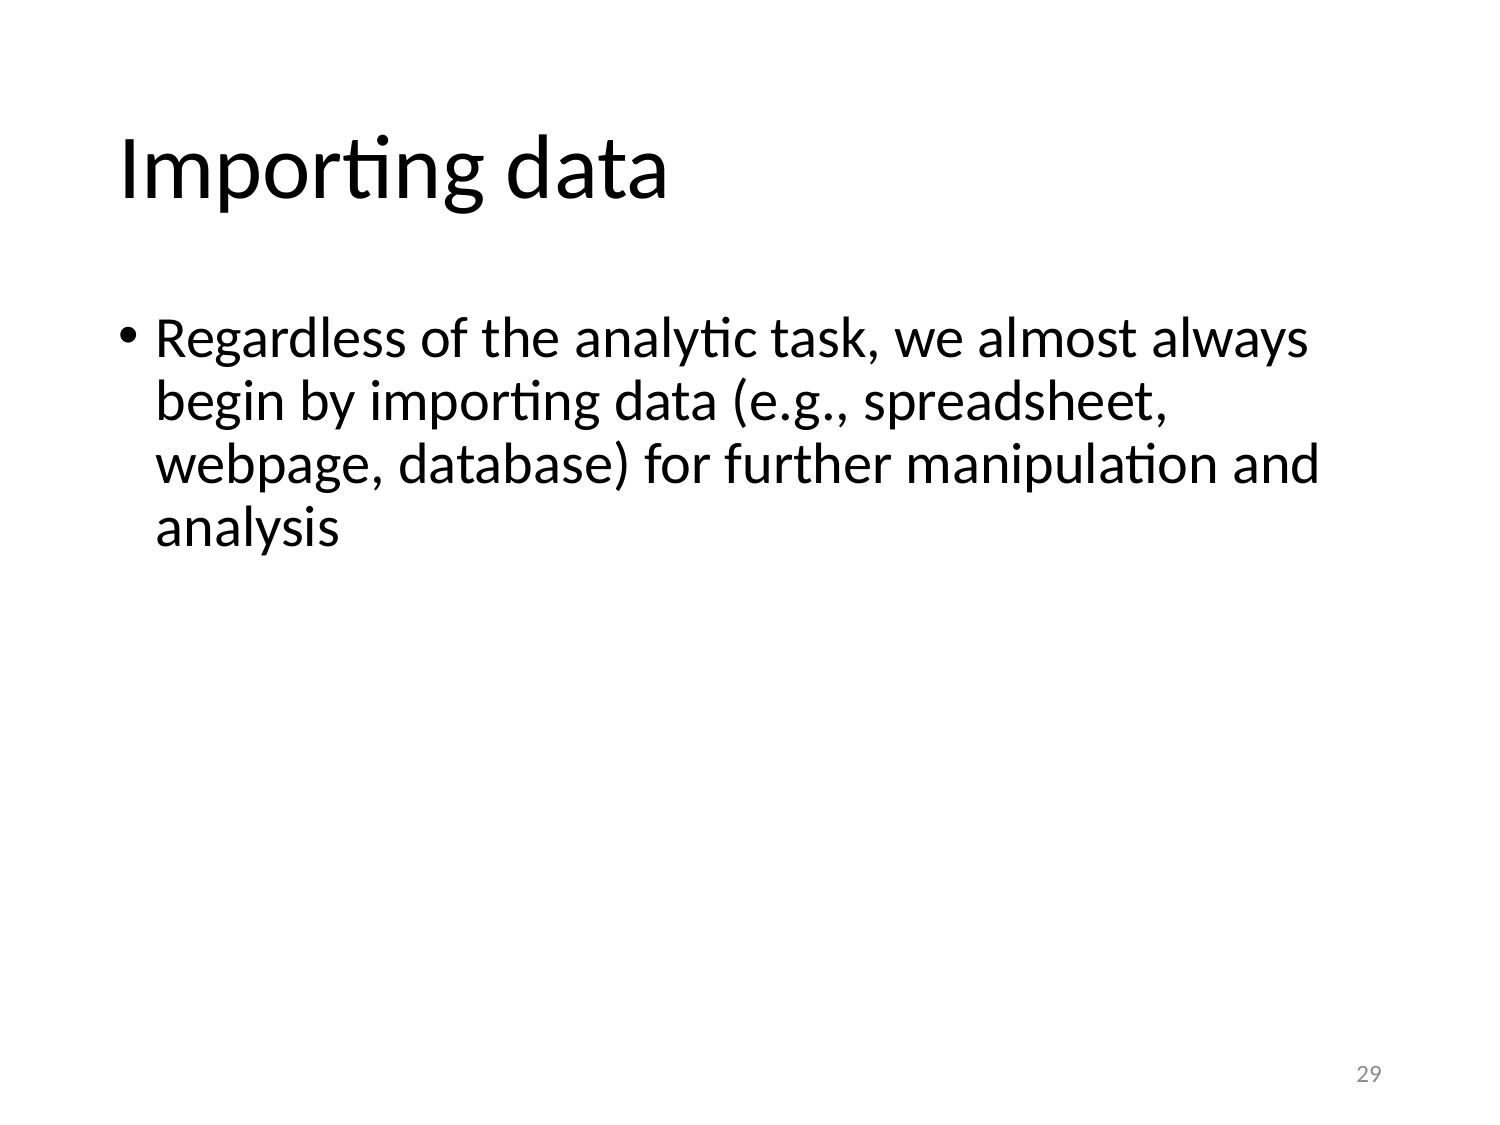

# Importing data
Regardless of the analytic task, we almost always begin by importing data (e.g., spreadsheet, webpage, database) for further manipulation and analysis
29